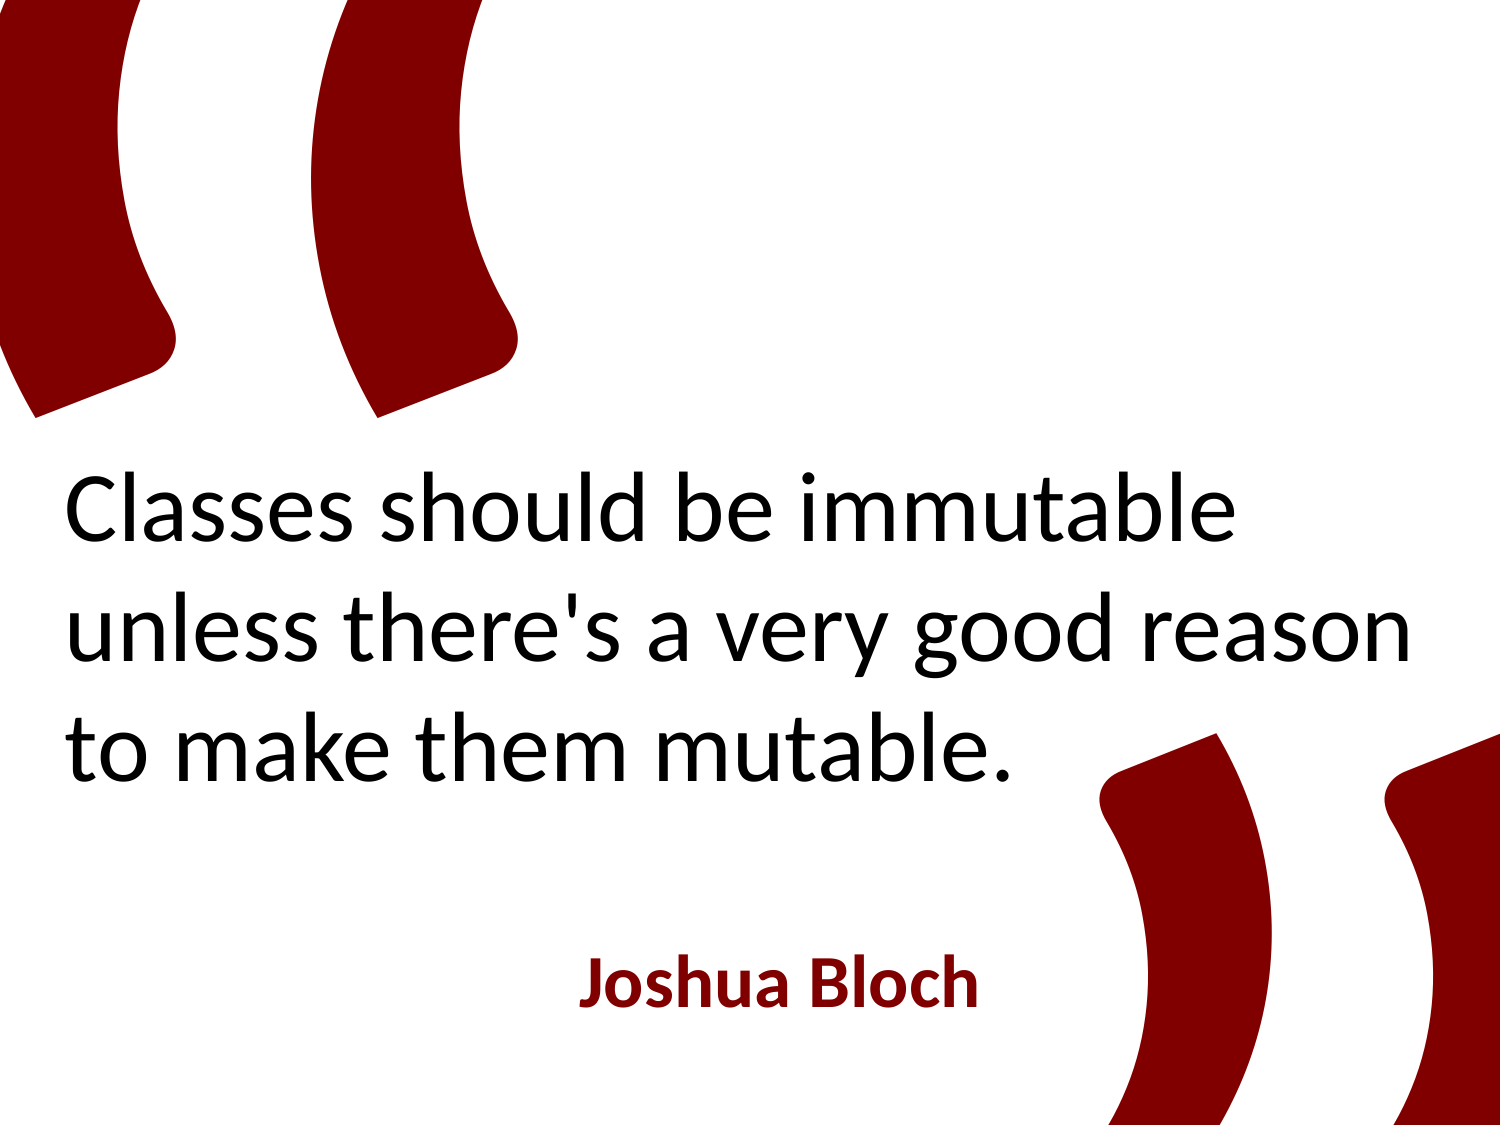

“
”
Classes should be immutable unless there's a very good reason to make them mutable.
Joshua Bloch